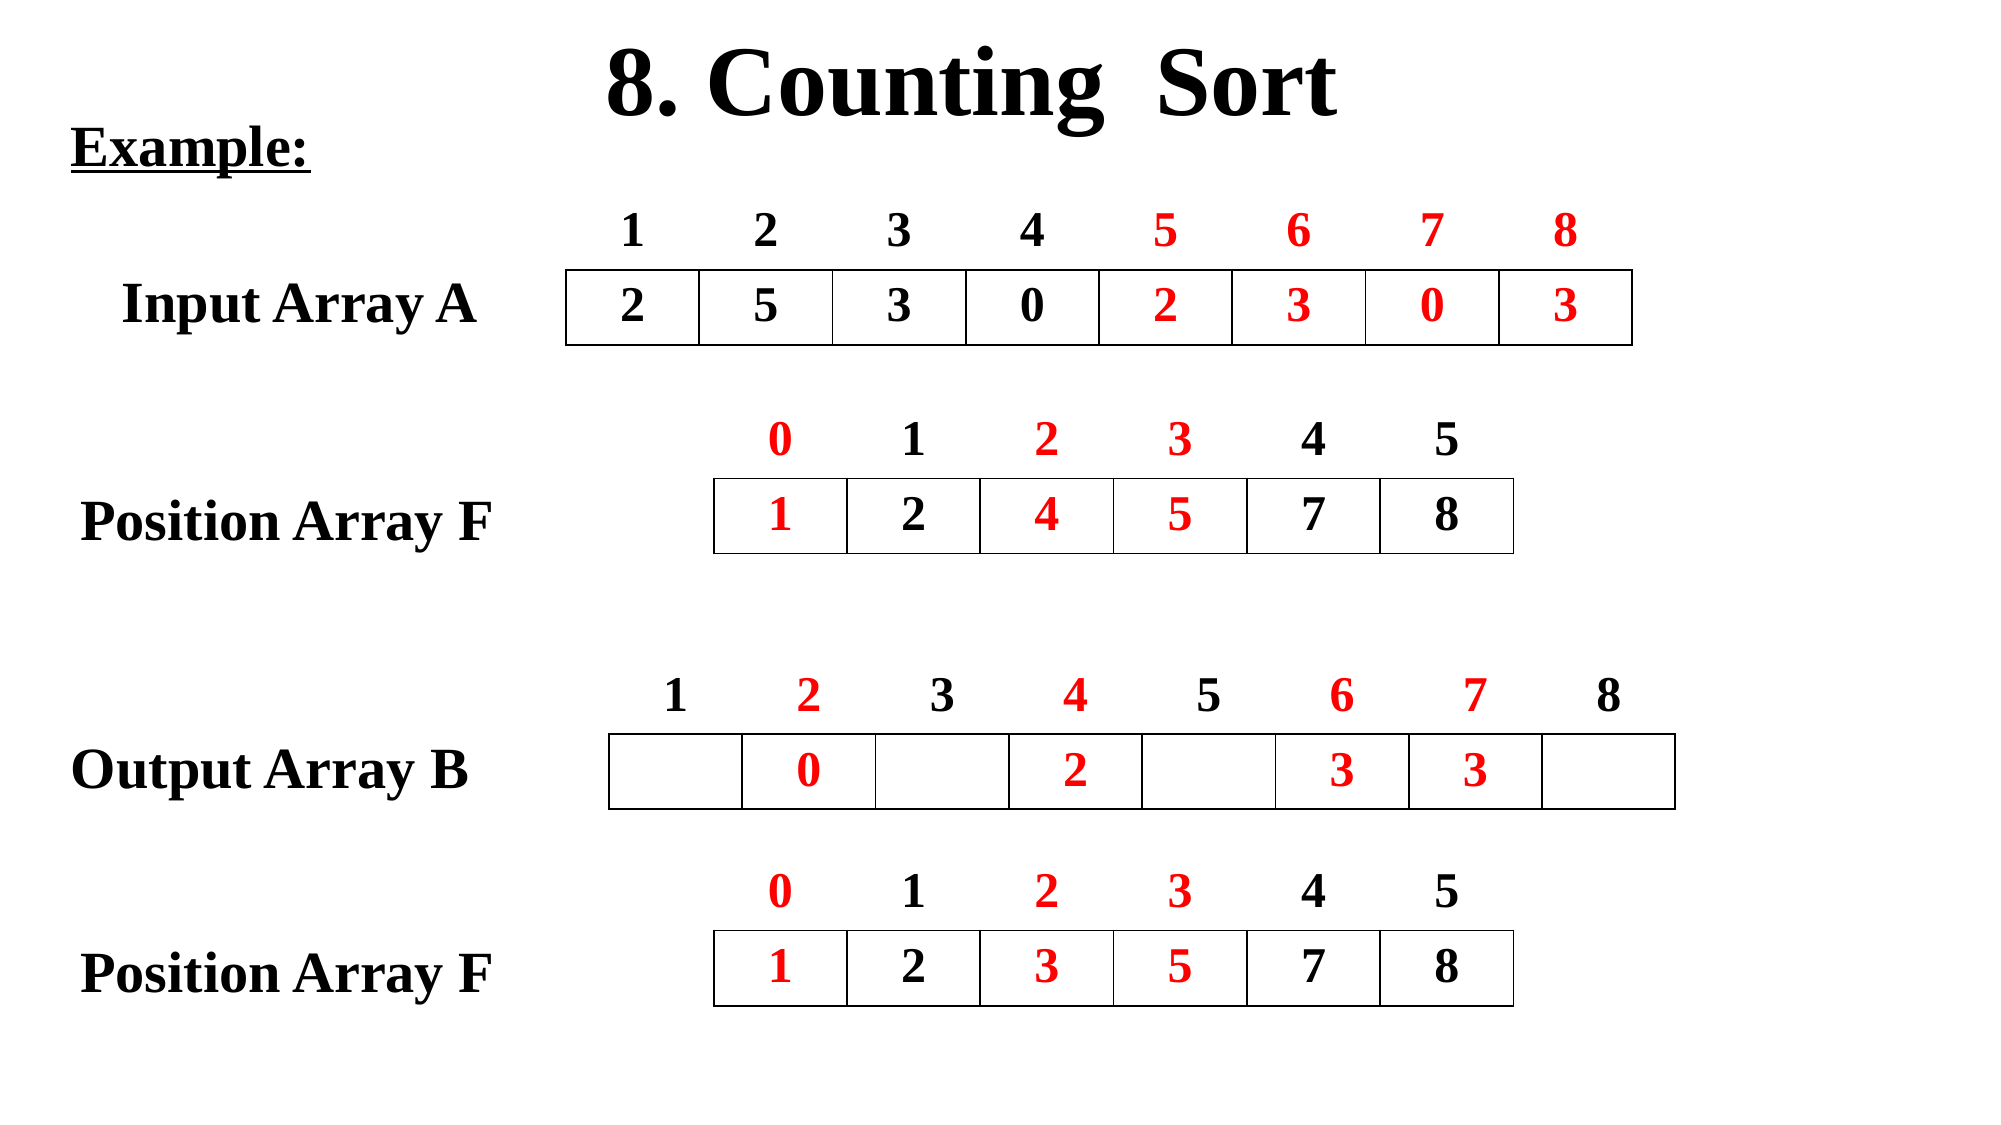

8. Counting  Sort
Example:
| 1 | 2 | 3 | 4 | 5 | 6 | 7 | 8 |
| --- | --- | --- | --- | --- | --- | --- | --- |
| 2 | 5 | 3 | 0 | 2 | 3 | 0 | 3 |
Input Array A
| 0 | 1 | 2 | 3 | 4 | 5 |
| --- | --- | --- | --- | --- | --- |
| 1 | 2 | 4 | 5 | 7 | 8 |
Position Array F
| 1 | 2 | 3 | 4 | 5 | 6 | 7 | 8 |
| --- | --- | --- | --- | --- | --- | --- | --- |
|  | 0 |  | 2 |  | 3 | 3 |  |
Output Array B
| 0 | 1 | 2 | 3 | 4 | 5 |
| --- | --- | --- | --- | --- | --- |
| 1 | 2 | 3 | 5 | 7 | 8 |
Position Array F